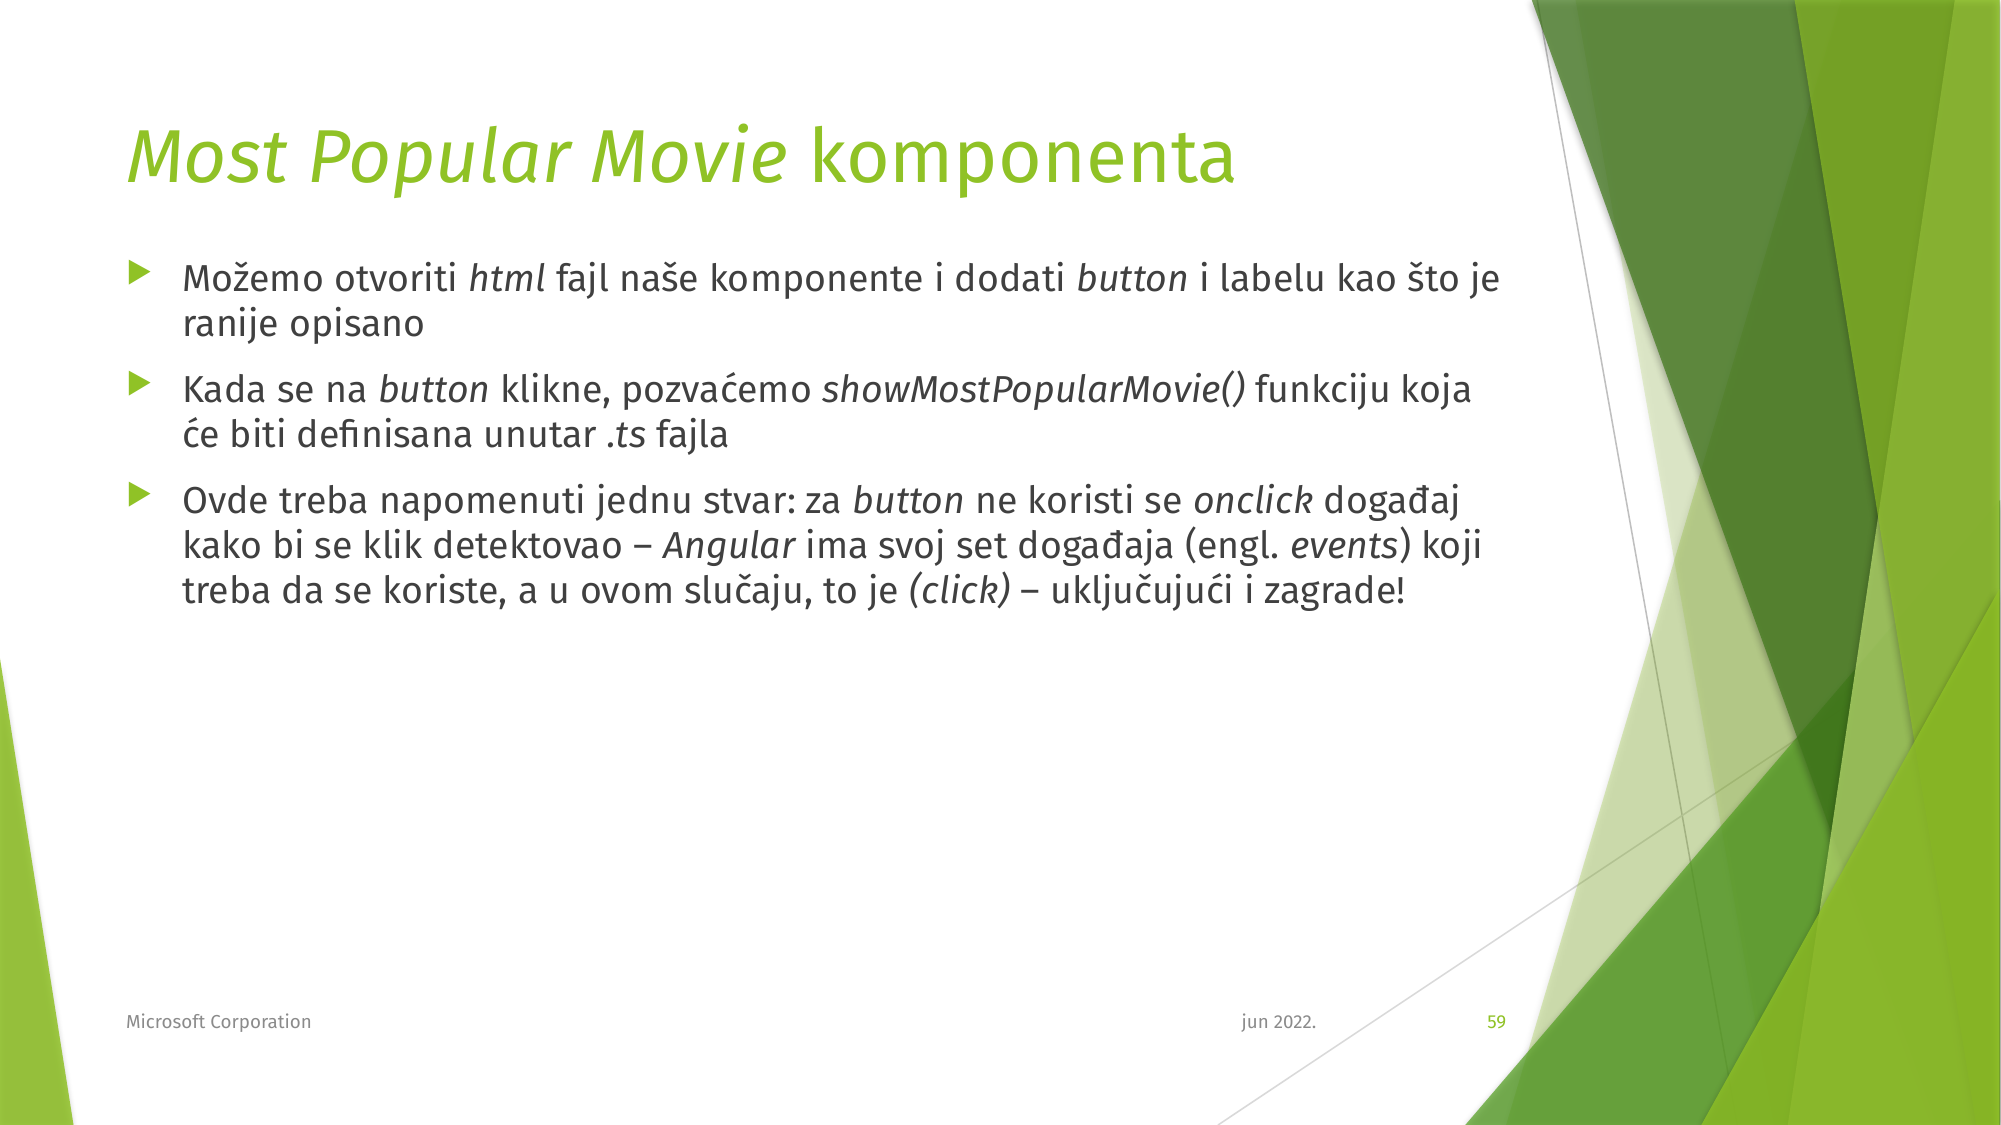

# Most Popular Movie komponenta
Možemo otvoriti html fajl naše komponente i dodati button i labelu kao što je ranije opisano
Kada se na button klikne, pozvaćemo showMostPopularMovie() funkciju koja će biti definisana unutar .ts fajla
Ovde treba napomenuti jednu stvar: za button ne koristi se onclick događaj kako bi se klik detektovao – Angular ima svoj set događaja (engl. events) koji treba da se koriste, a u ovom slučaju, to je (click) – uključujući i zagrade!
Microsoft Corporation
jun 2022.
59